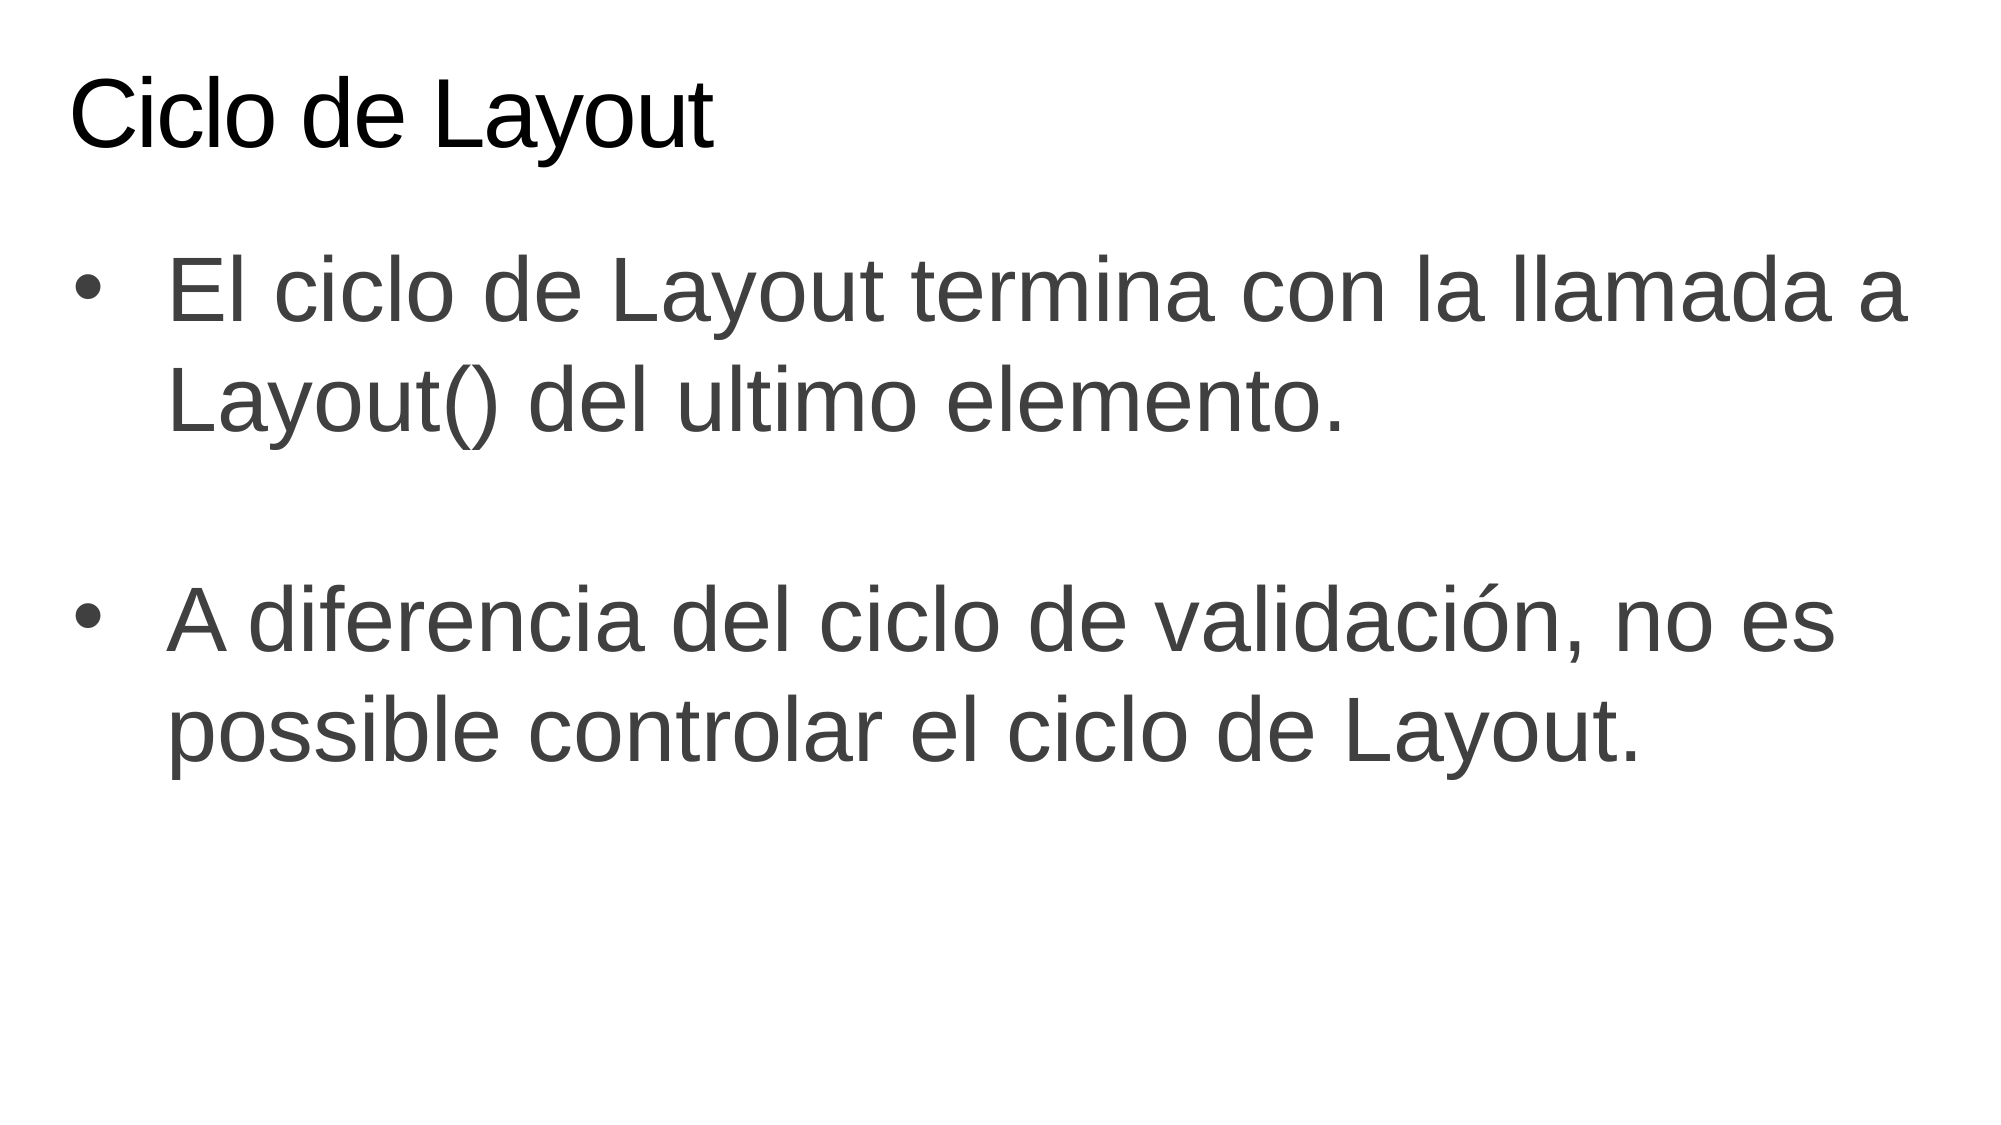

# Ciclo de Layout
El ciclo de Layout termina con la llamada a Layout() del ultimo elemento.

A diferencia del ciclo de validación, no es possible controlar el ciclo de Layout.